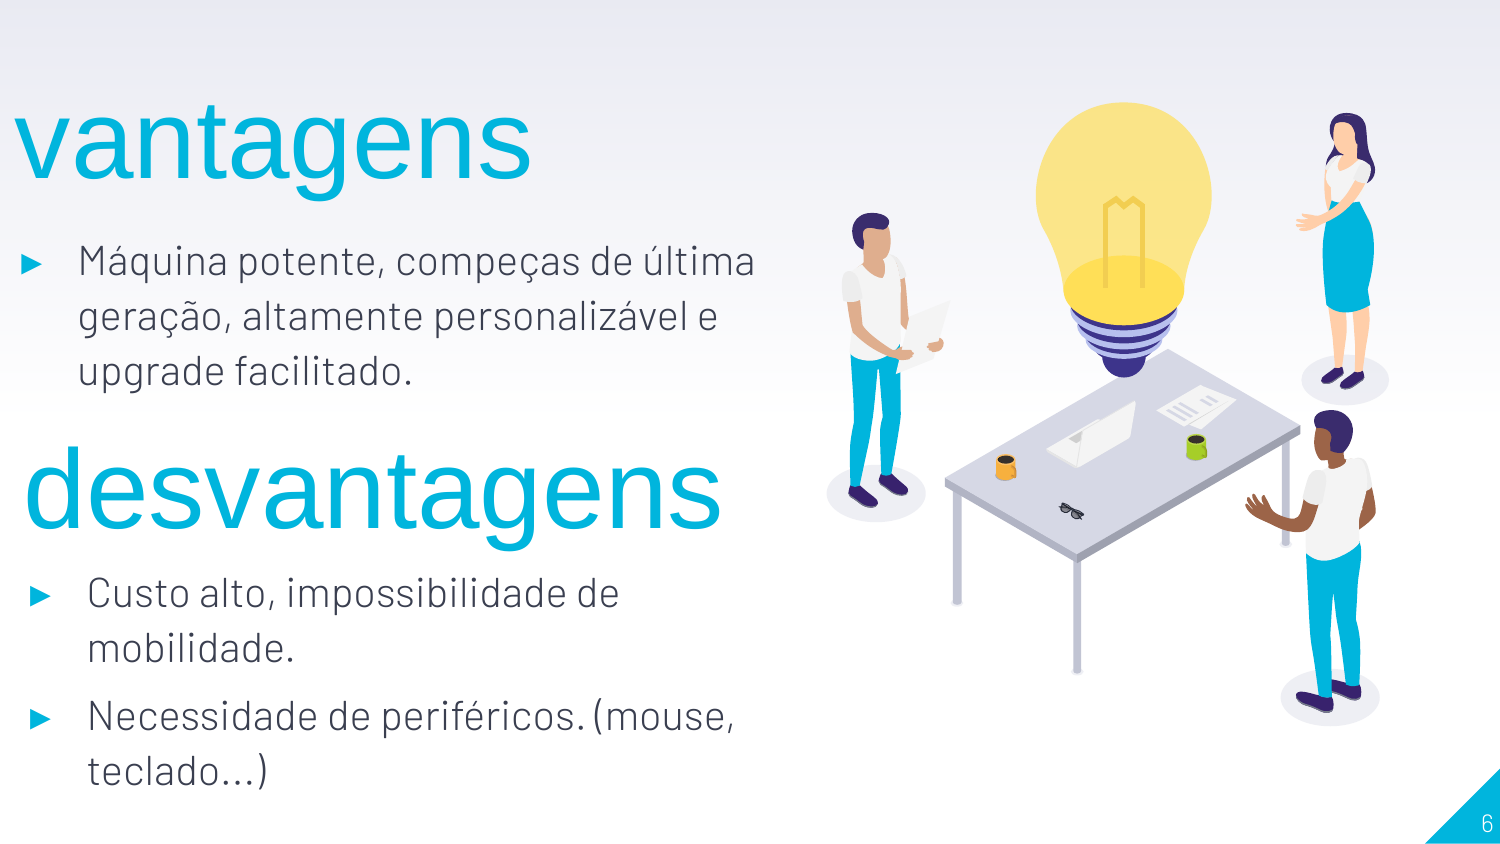

vantagens

Máquina potente, compeças de última geração, altamente personalizável e upgrade facilitado.
desvantagens
Custo alto, impossibilidade de mobilidade.
Necessidade de periféricos. (mouse, teclado...)
6